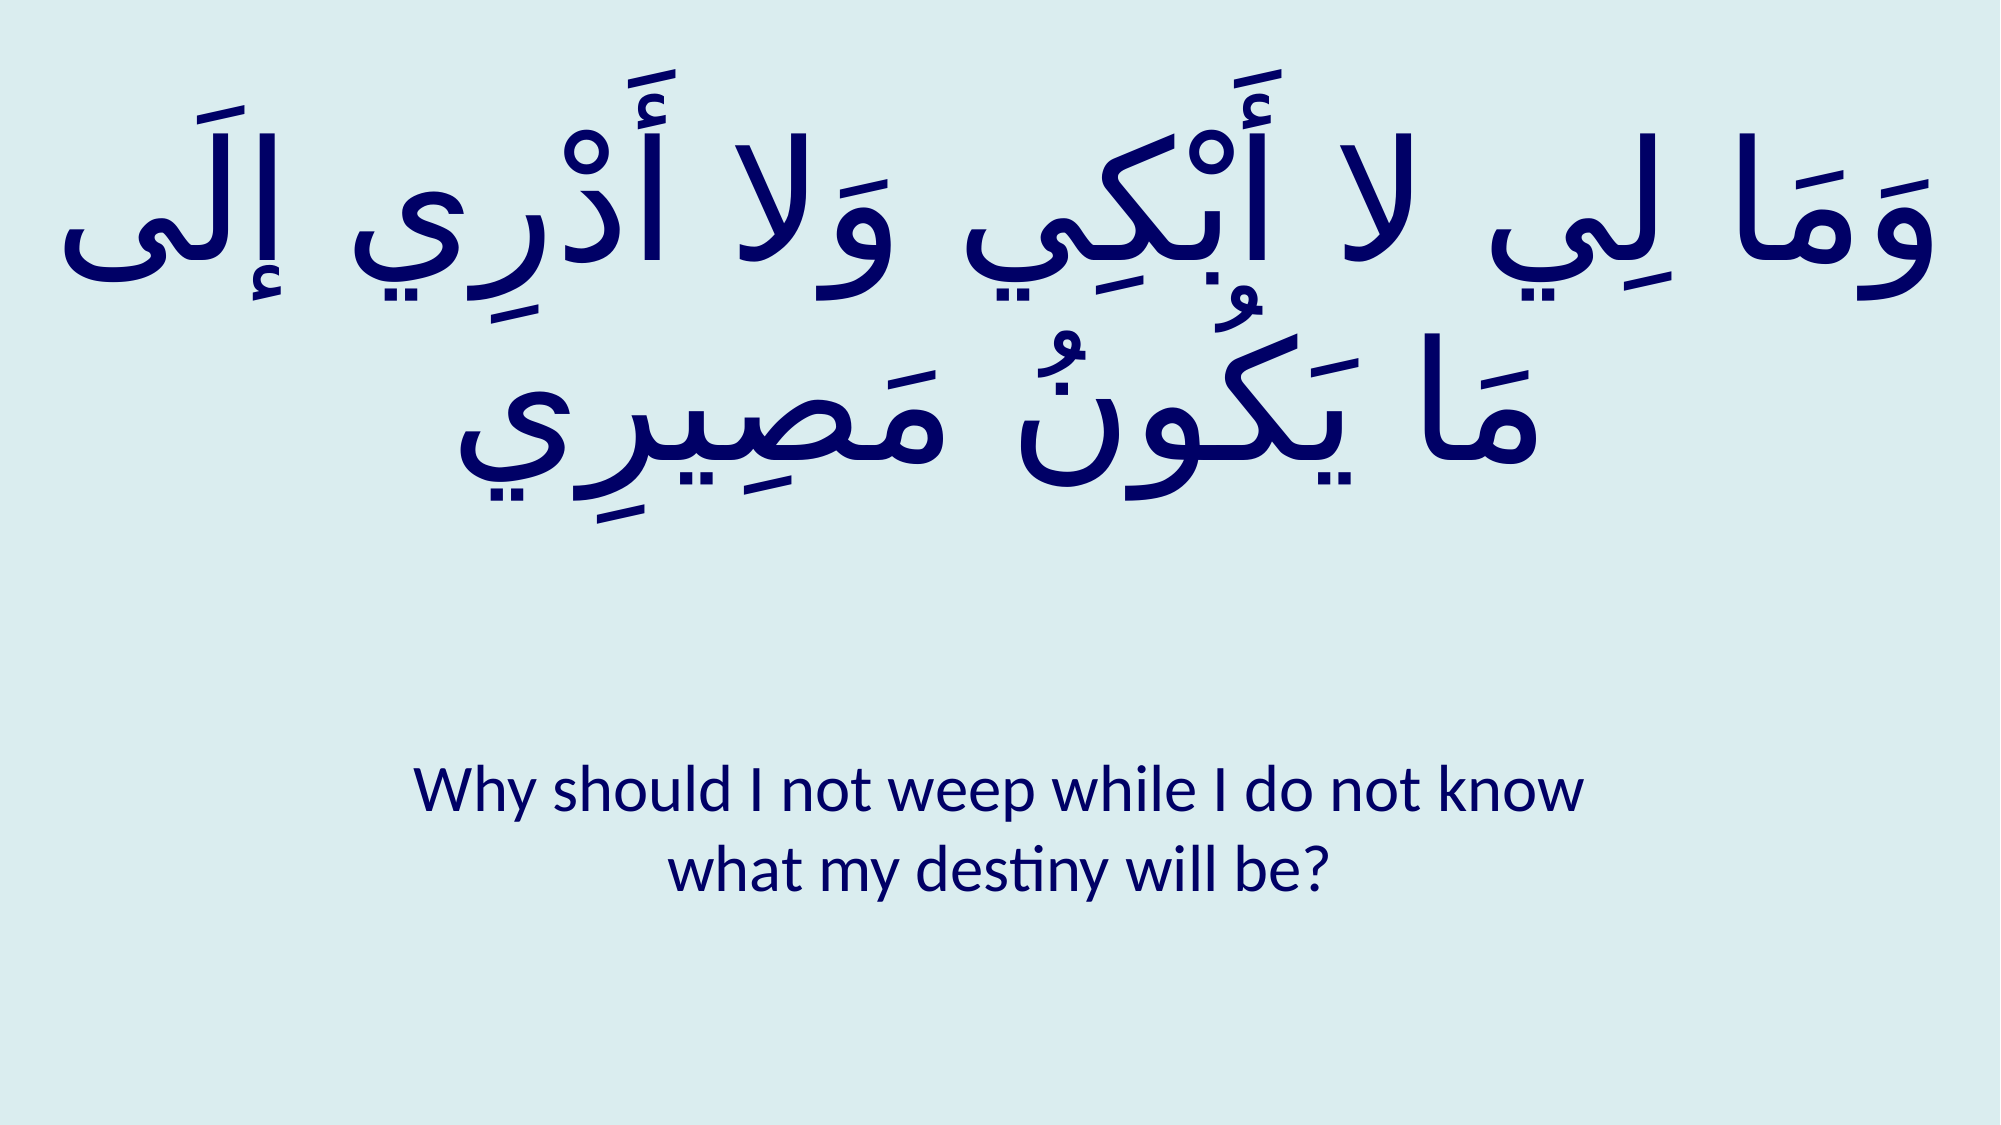

# وَمَا لِي لا أَبْكِي وَلا أَدْرِي إلَى مَا يَكُونُ مَصِيرِي
Why should I not weep while I do not know what my destiny will be?